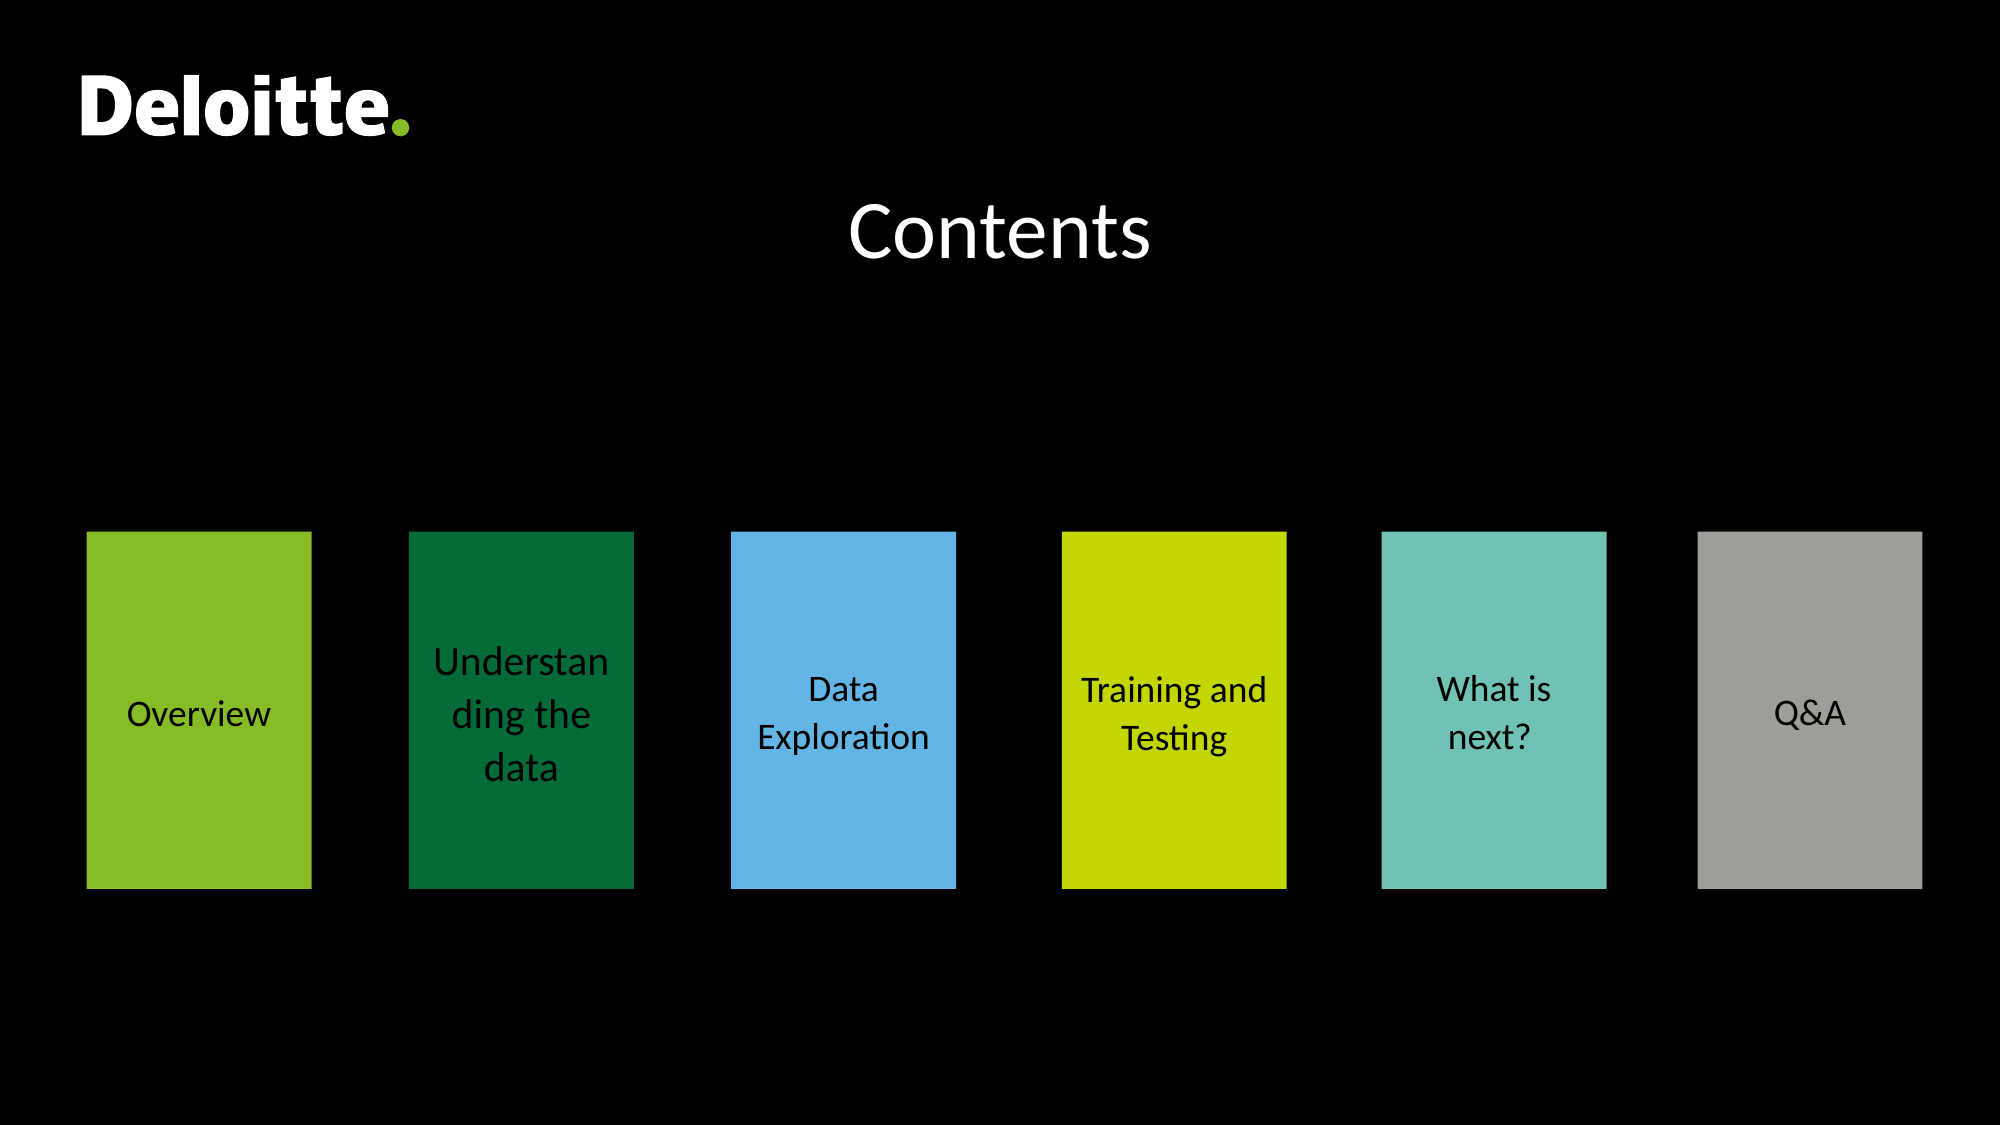

Contents
Overview
Understanding the data

Data Exploration

Training and Testing

What is next?

Q&A